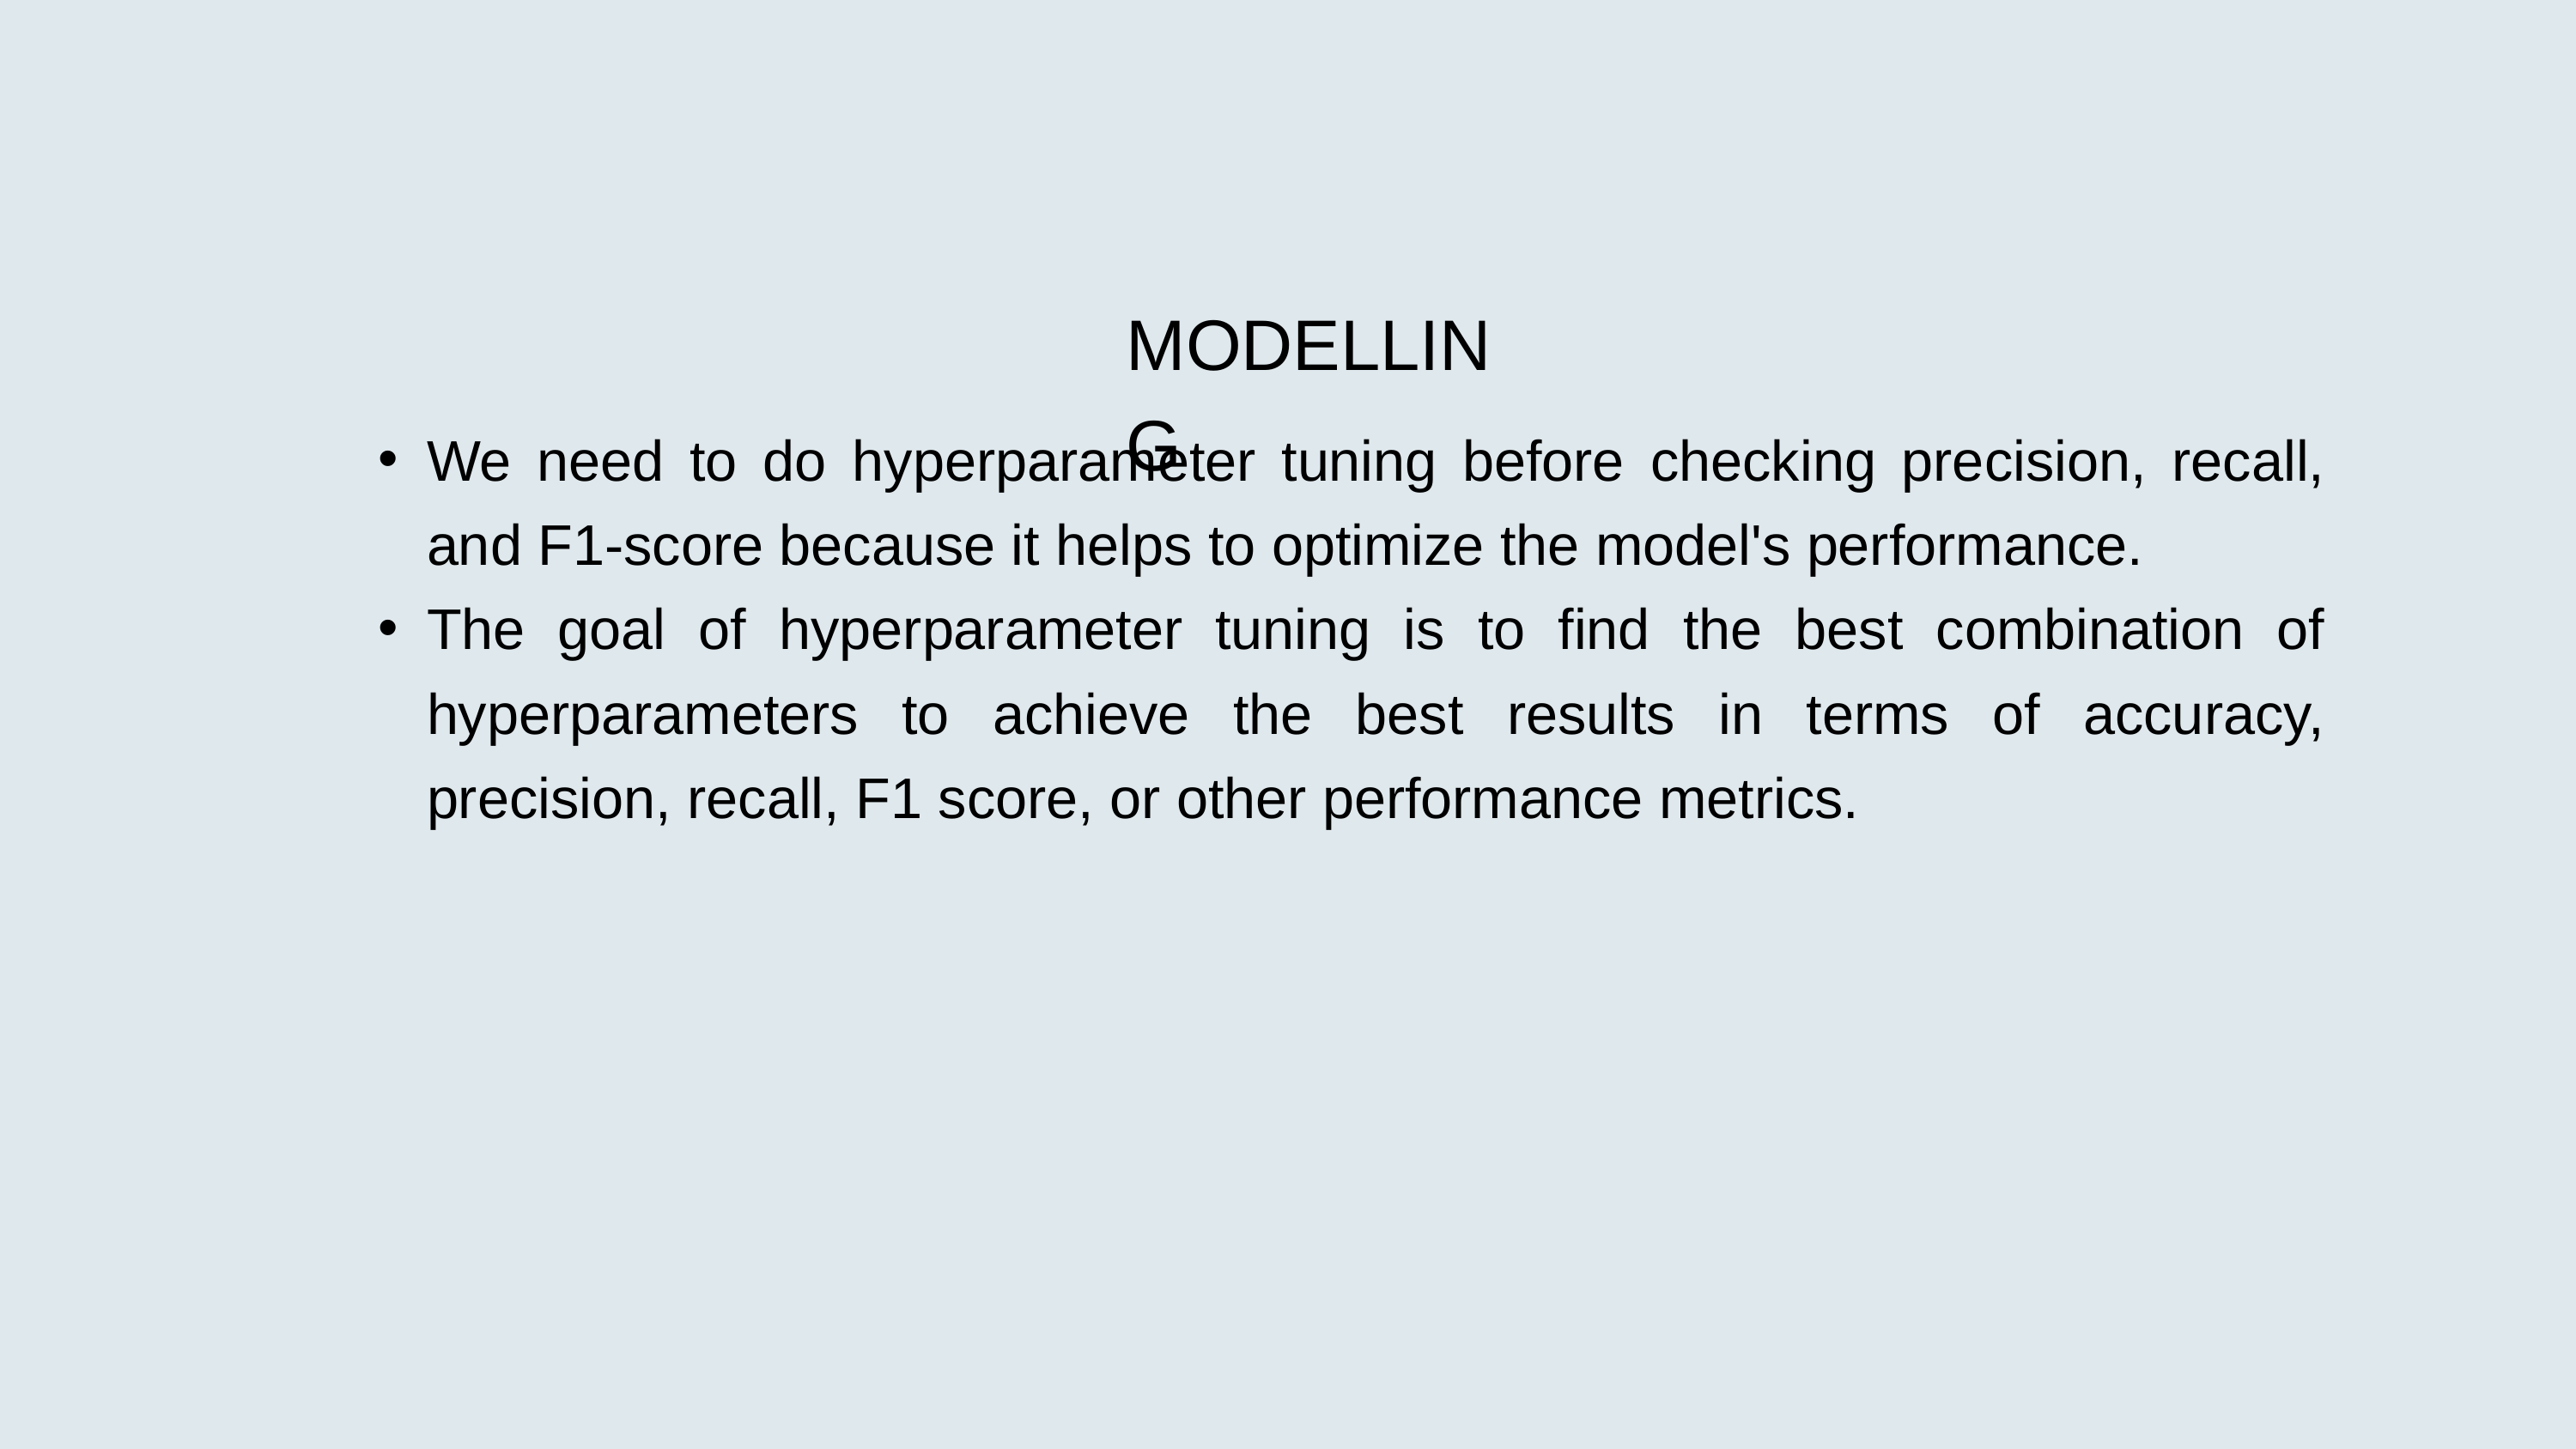

MODELLING
We need to do hyperparameter tuning before checking precision, recall, and F1-score because it helps to optimize the model's performance.
The goal of hyperparameter tuning is to find the best combination of hyperparameters to achieve the best results in terms of accuracy, precision, recall, F1 score, or other performance metrics.